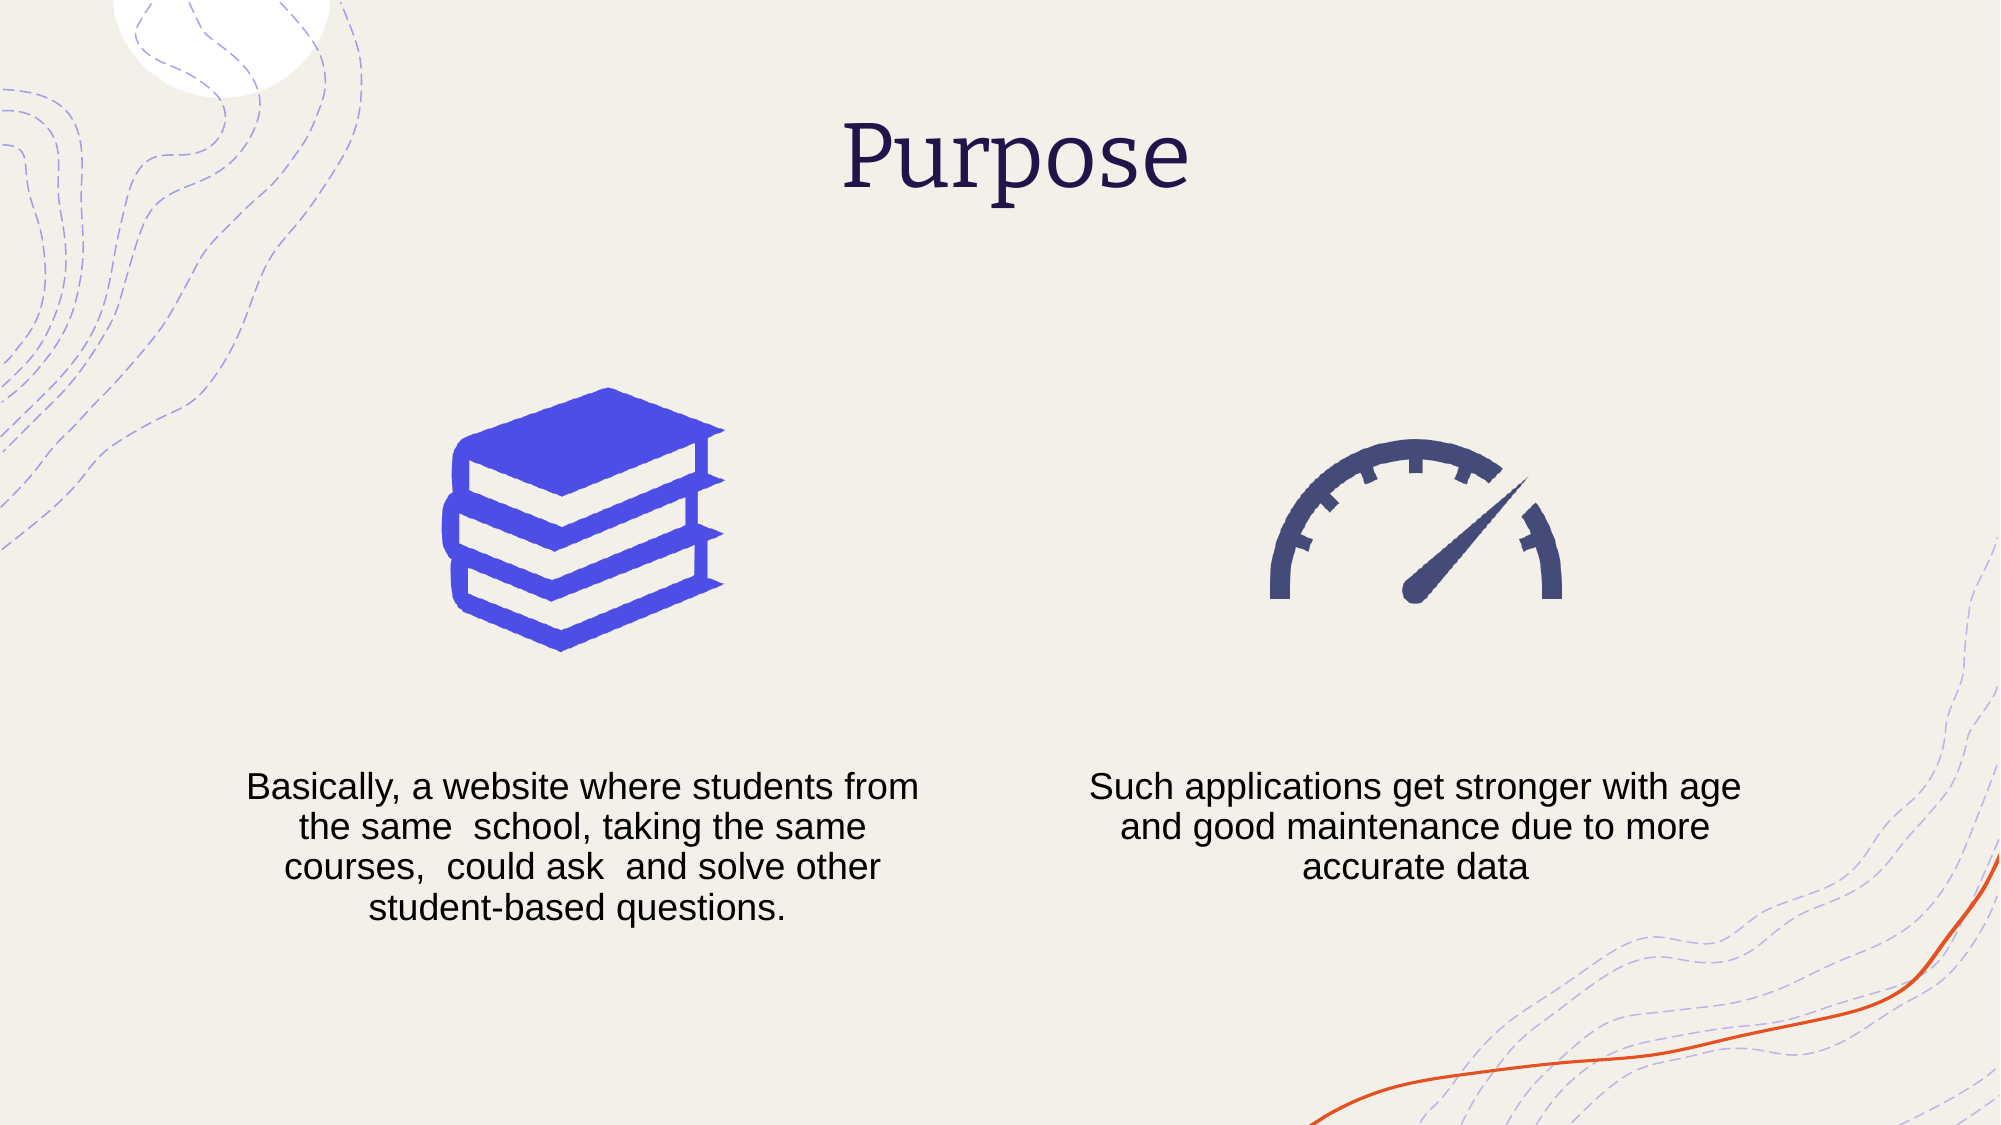

# Purpose
Basically, a website where students from the same  school, taking the same courses,  could ask  and solve other student-based questions.
Such applications get stronger with age and good maintenance due to more accurate data